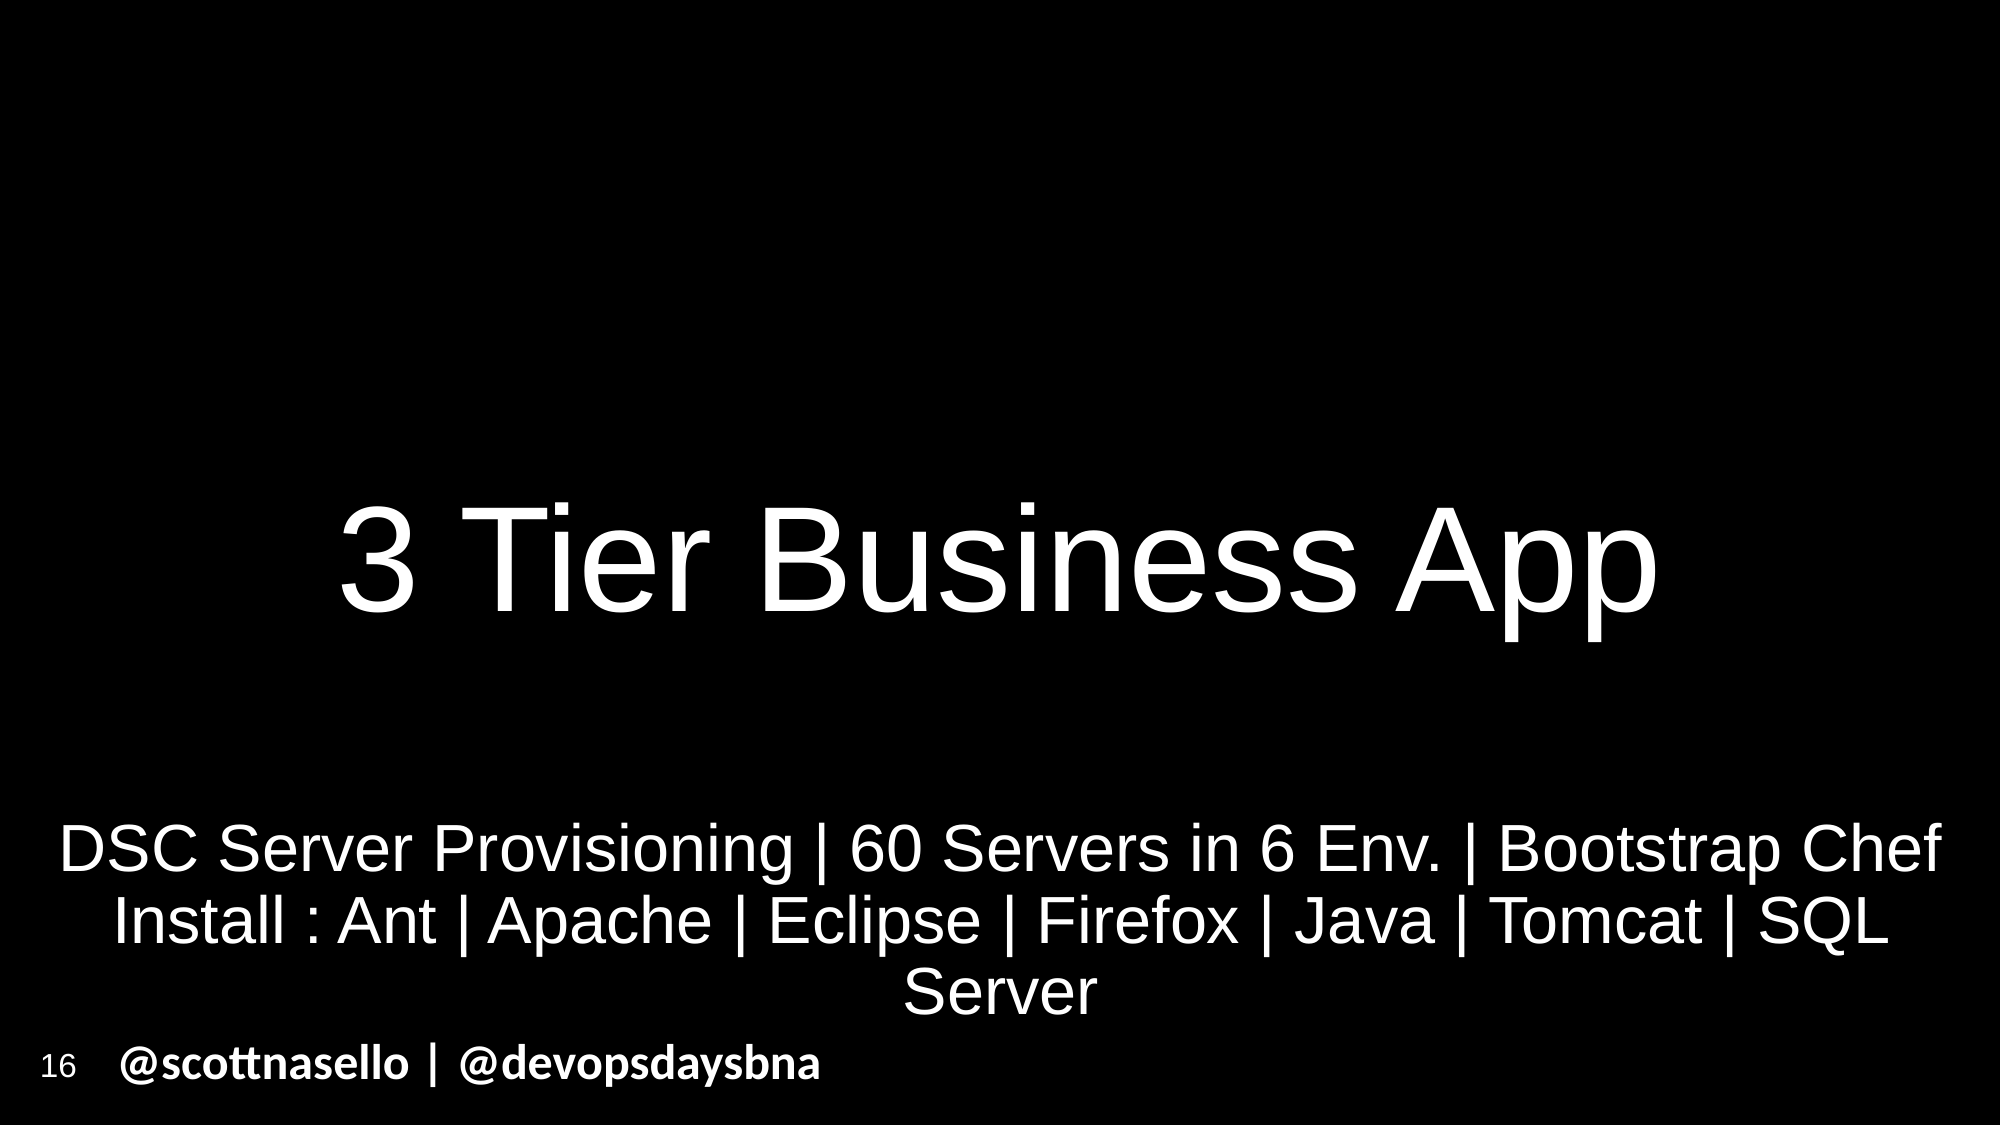

# 3 Tier Business App
DSC Server Provisioning | 60 Servers in 6 Env. | Bootstrap Chef
Install : Ant | Apache | Eclipse | Firefox | Java | Tomcat | SQL Server
16